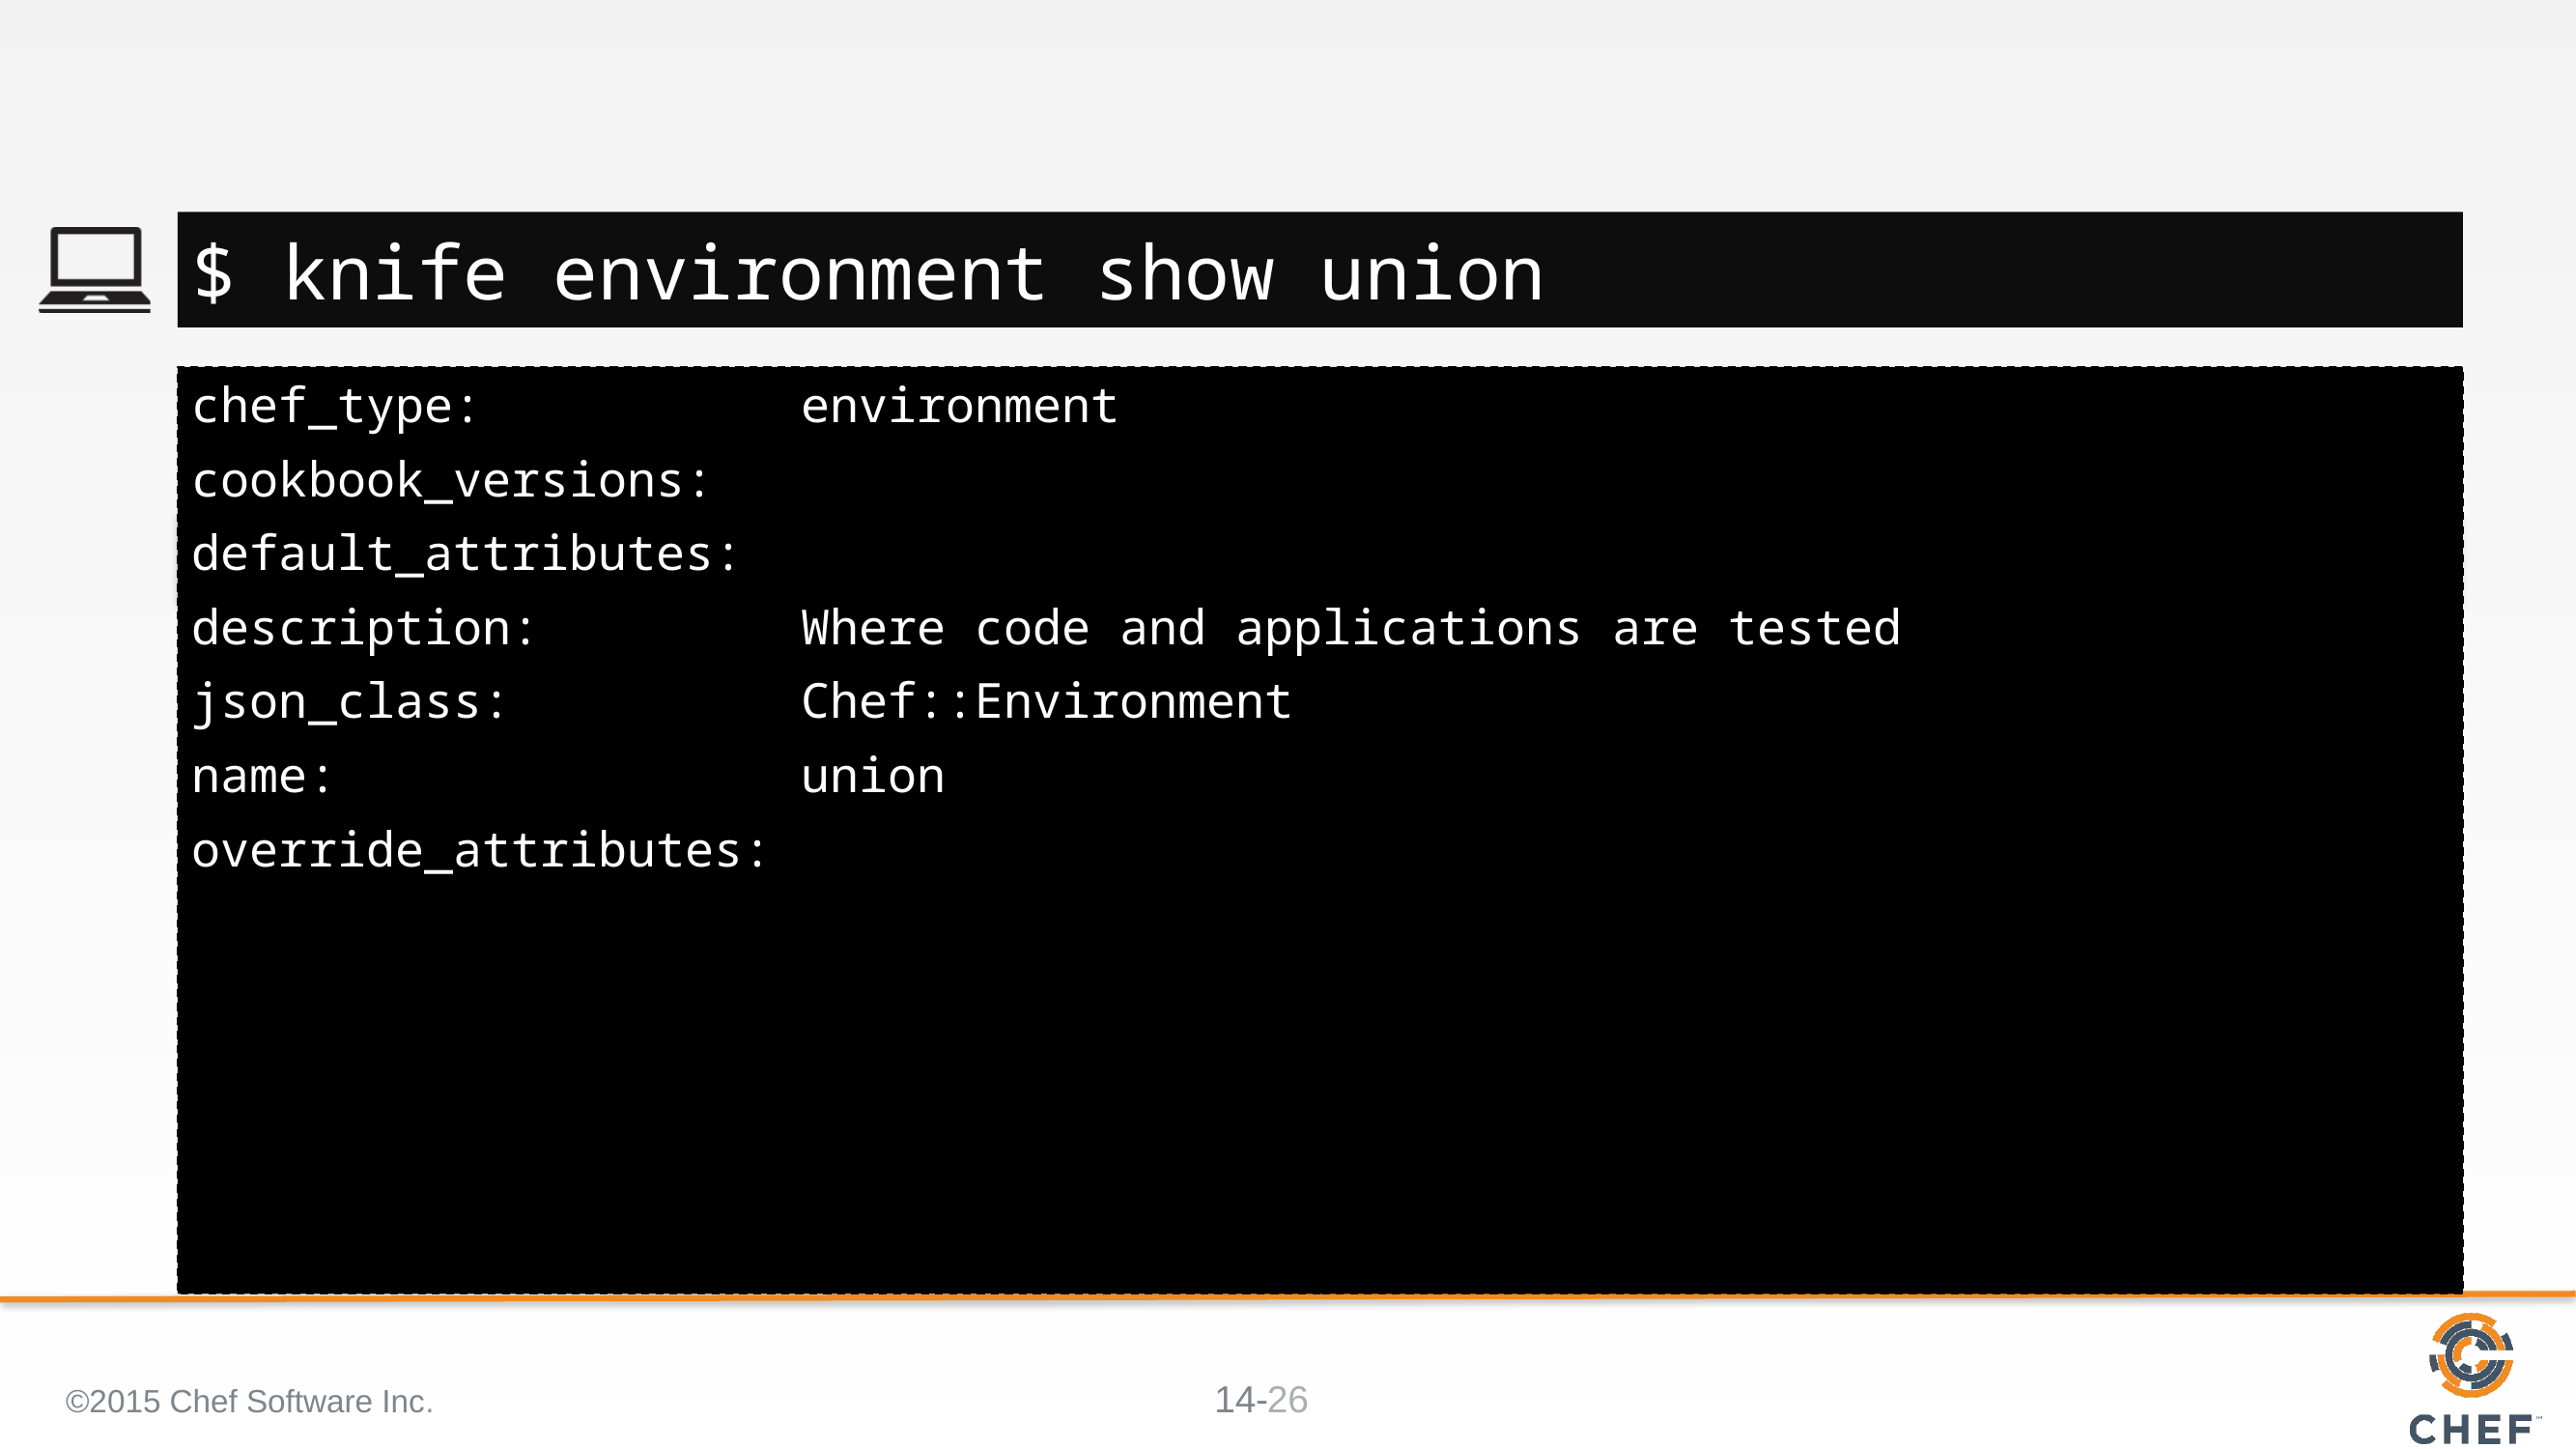

#
$ knife environment show union
chef_type:           environment
cookbook_versions:
default_attributes:
description:         Where code and applications are tested
json_class:          Chef::Environment
name:                union
override_attributes:
©2015 Chef Software Inc.
26